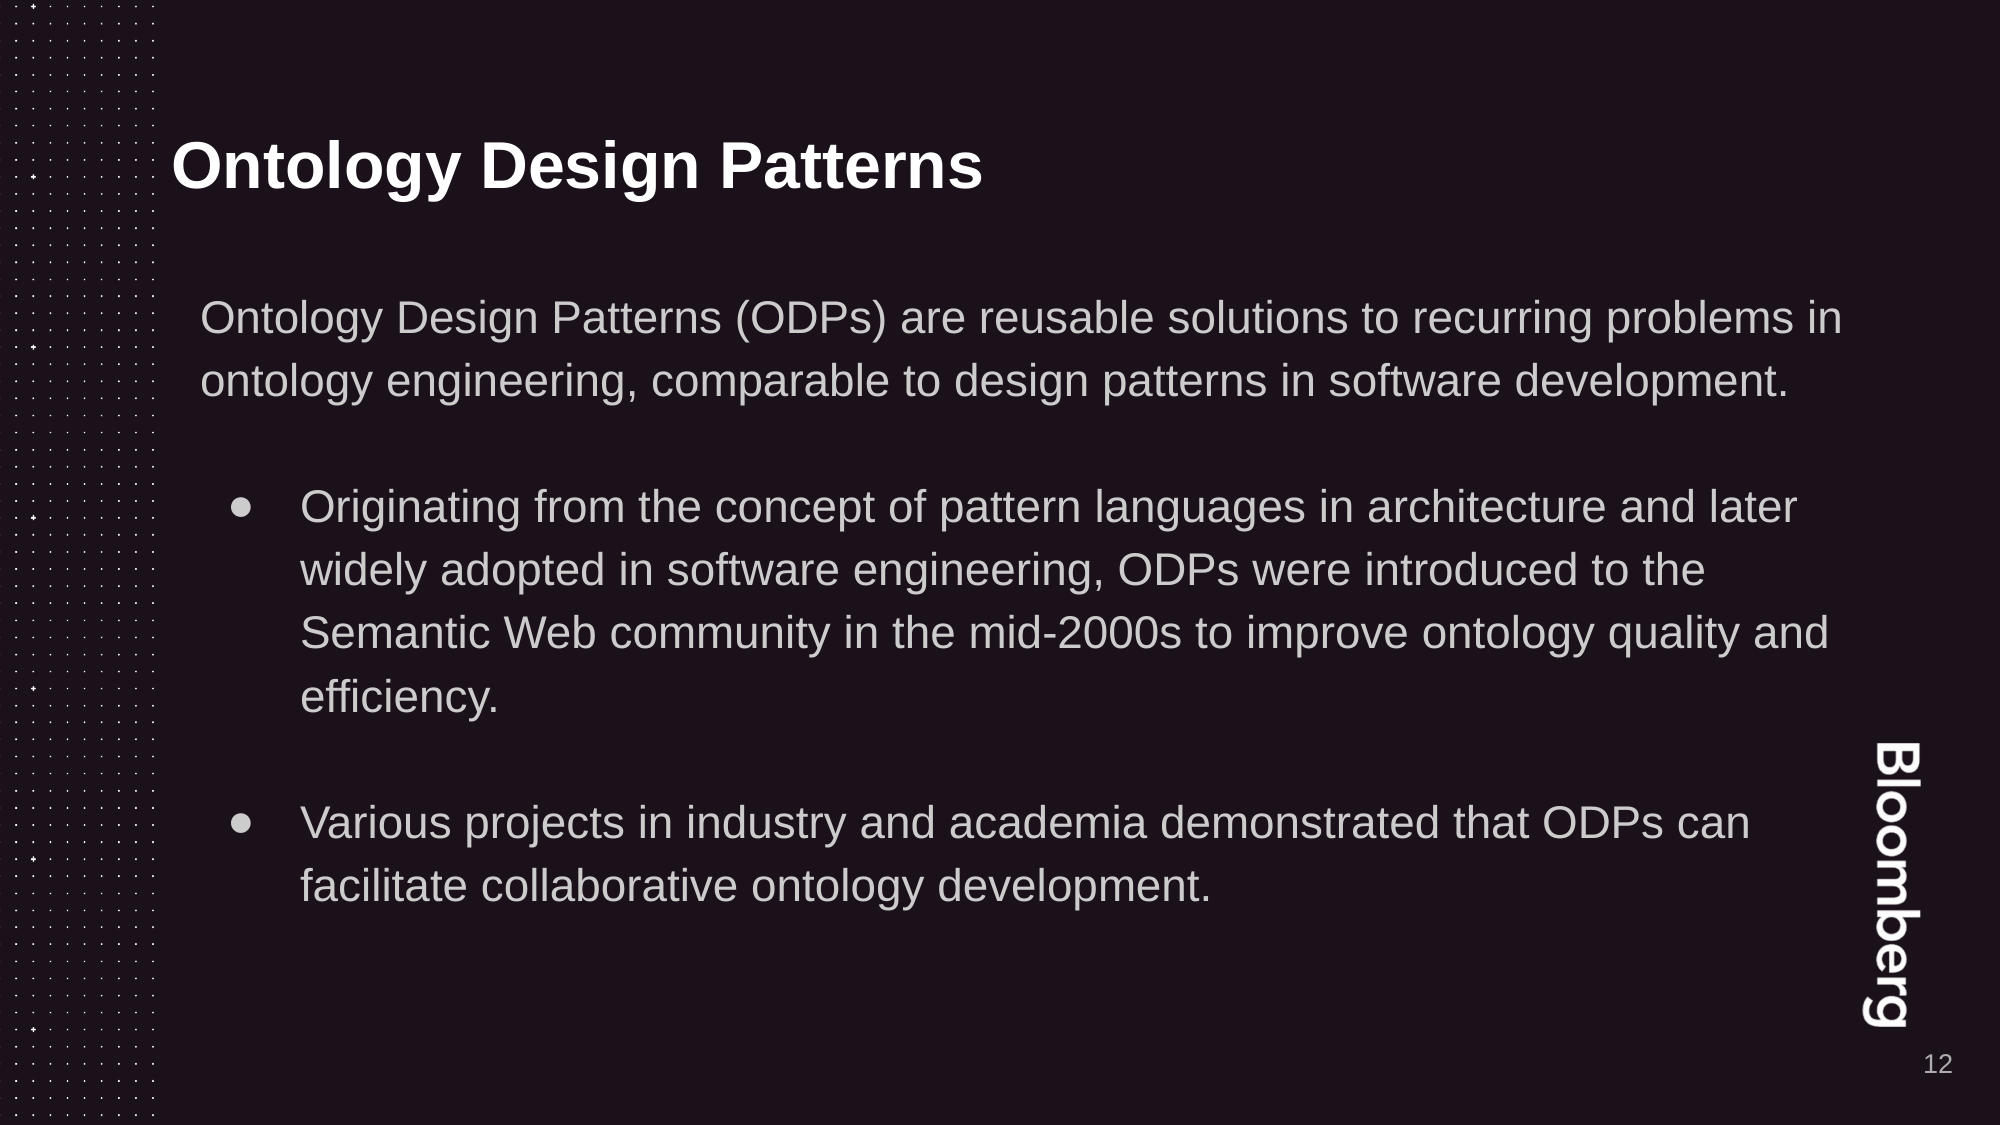

# Ontology Design Patterns

Ontology Design Patterns (ODPs) are reusable solutions to recurring problems in ontology engineering, comparable to design patterns in software development.

Originating from the concept of pattern languages in architecture and later widely adopted in software engineering, ODPs were introduced to the Semantic Web community in the mid-2000s to improve ontology quality and efficiency.

Various projects in industry and academia demonstrated that ODPs can facilitate collaborative ontology development.

12